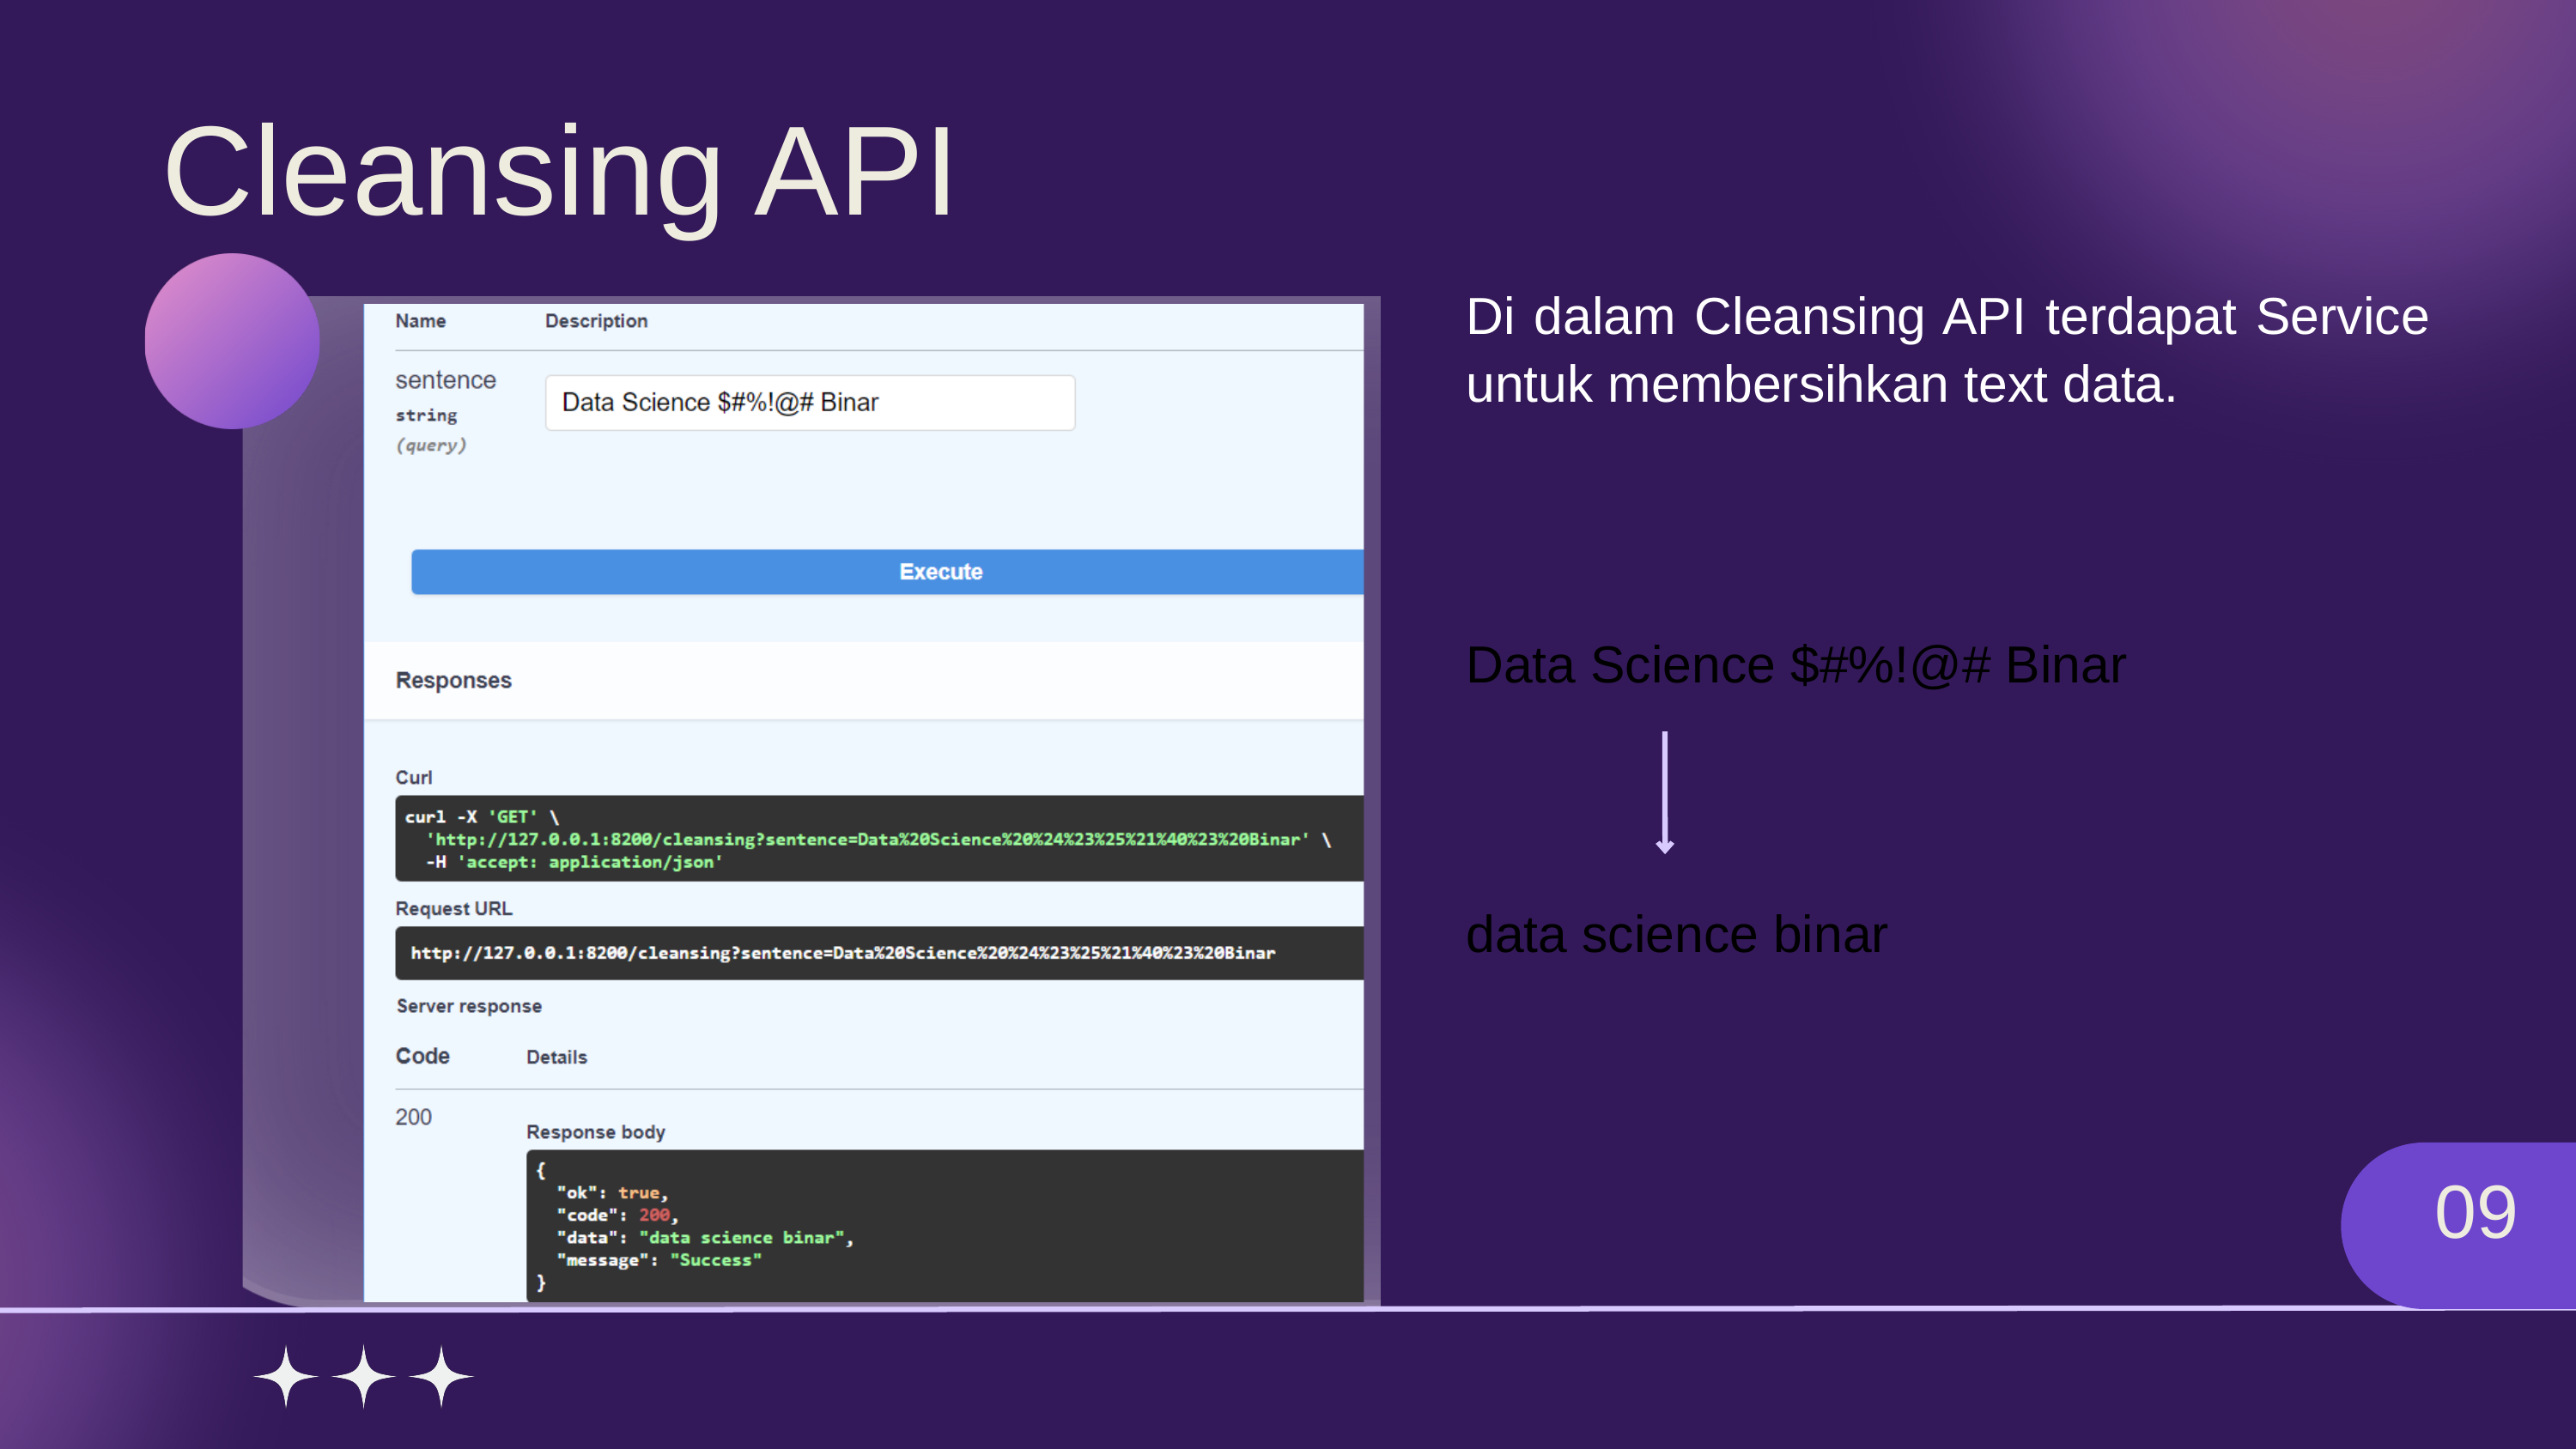

Cleansing API

Di dalam Cleansing API terdapat Service untuk membersihkan text data.

Data Science $#%!@# Binar

data science binar

09